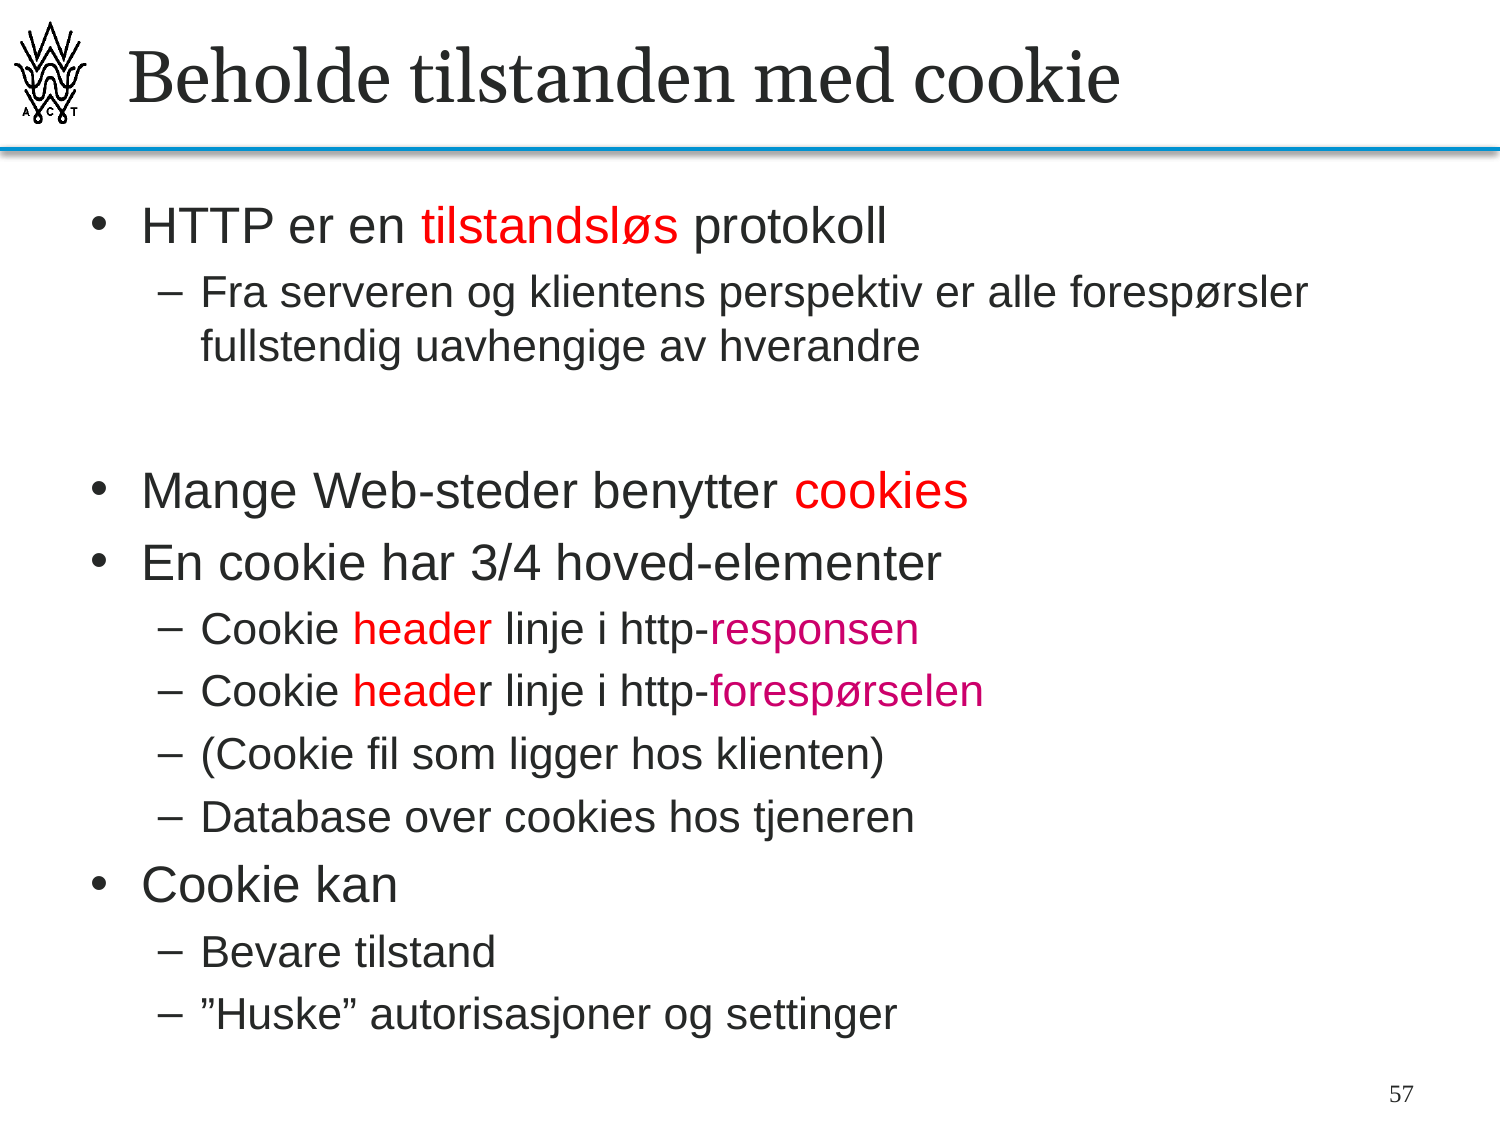

# Beholde tilstanden med cookie
HTTP er en tilstandsløs protokoll
Fra serveren og klientens perspektiv er alle forespørsler fullstendig uavhengige av hverandre

Mange Web-steder benytter cookies
En cookie har 3/4 hoved-elementer
Cookie header linje i http-responsen
Cookie header linje i http-forespørselen
(Cookie fil som ligger hos klienten)
Database over cookies hos tjeneren
Cookie kan
Bevare tilstand
”Huske” autorisasjoner og settinger
57